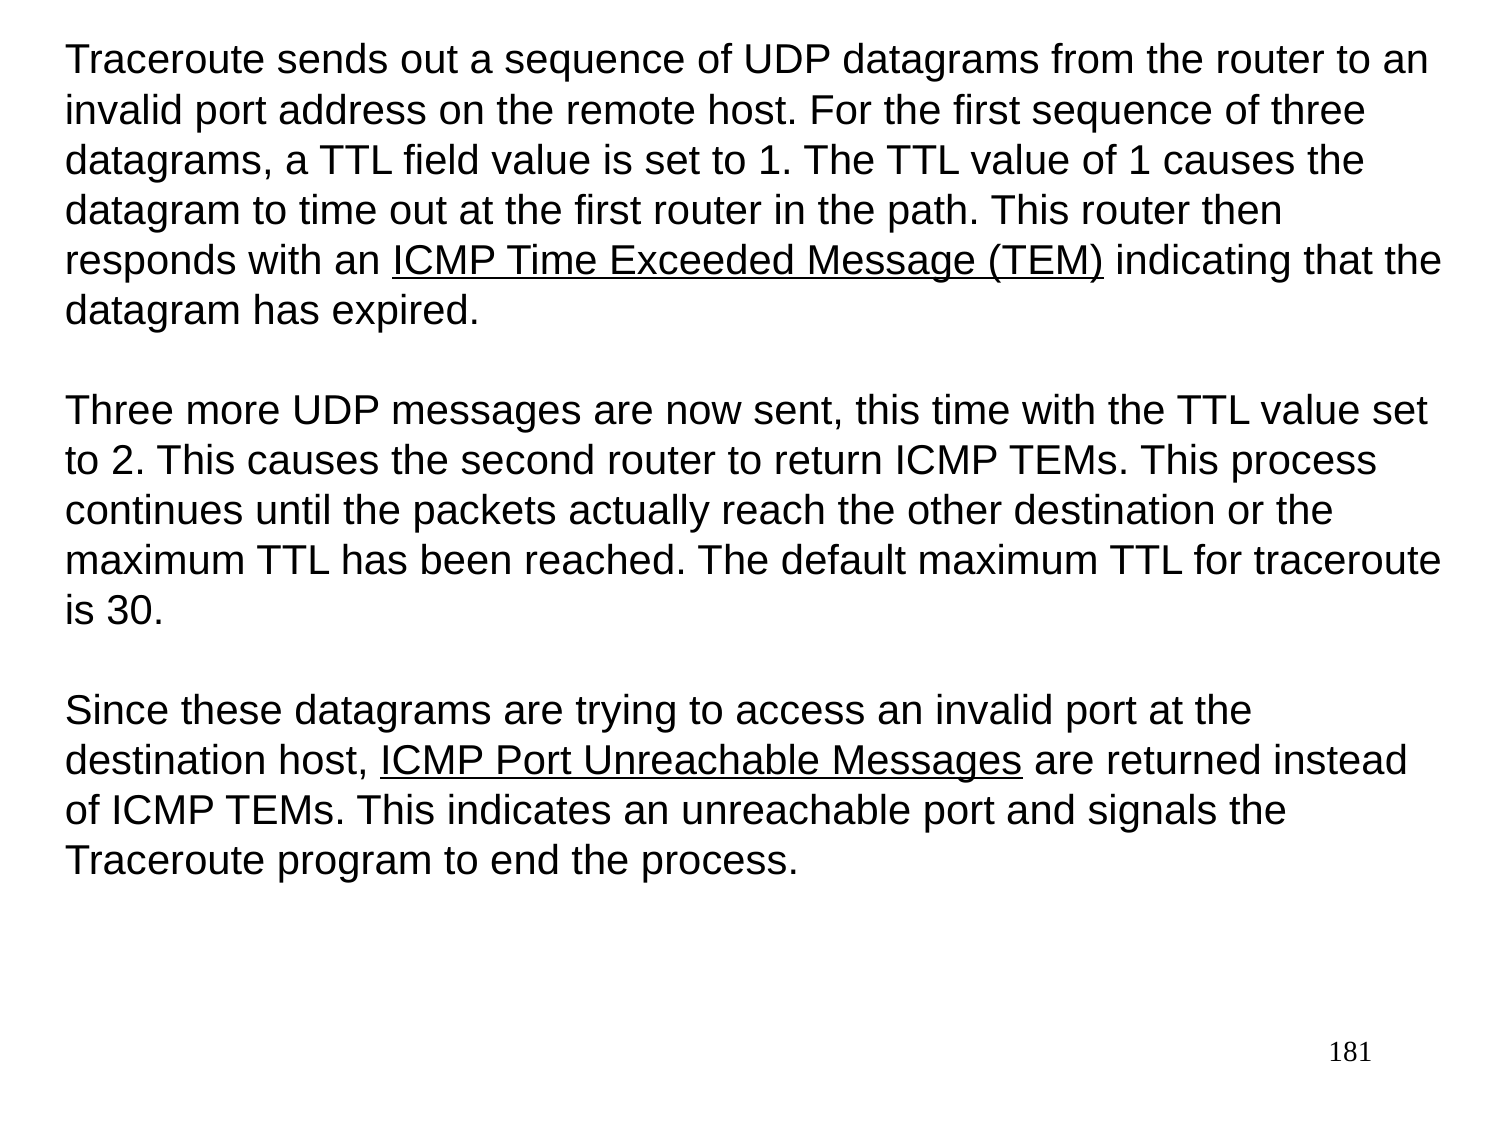

Traceroute sends out a sequence of UDP datagrams from the router to an invalid port address on the remote host. For the first sequence of three datagrams, a TTL field value is set to 1. The TTL value of 1 causes the datagram to time out at the first router in the path. This router then responds with an ICMP Time Exceeded Message (TEM) indicating that the datagram has expired.

Three more UDP messages are now sent, this time with the TTL value set to 2. This causes the second router to return ICMP TEMs. This process continues until the packets actually reach the other destination or the maximum TTL has been reached. The default maximum TTL for traceroute is 30.

Since these datagrams are trying to access an invalid port at the destination host, ICMP Port Unreachable Messages are returned instead of ICMP TEMs. This indicates an unreachable port and signals the Traceroute program to end the process.
181